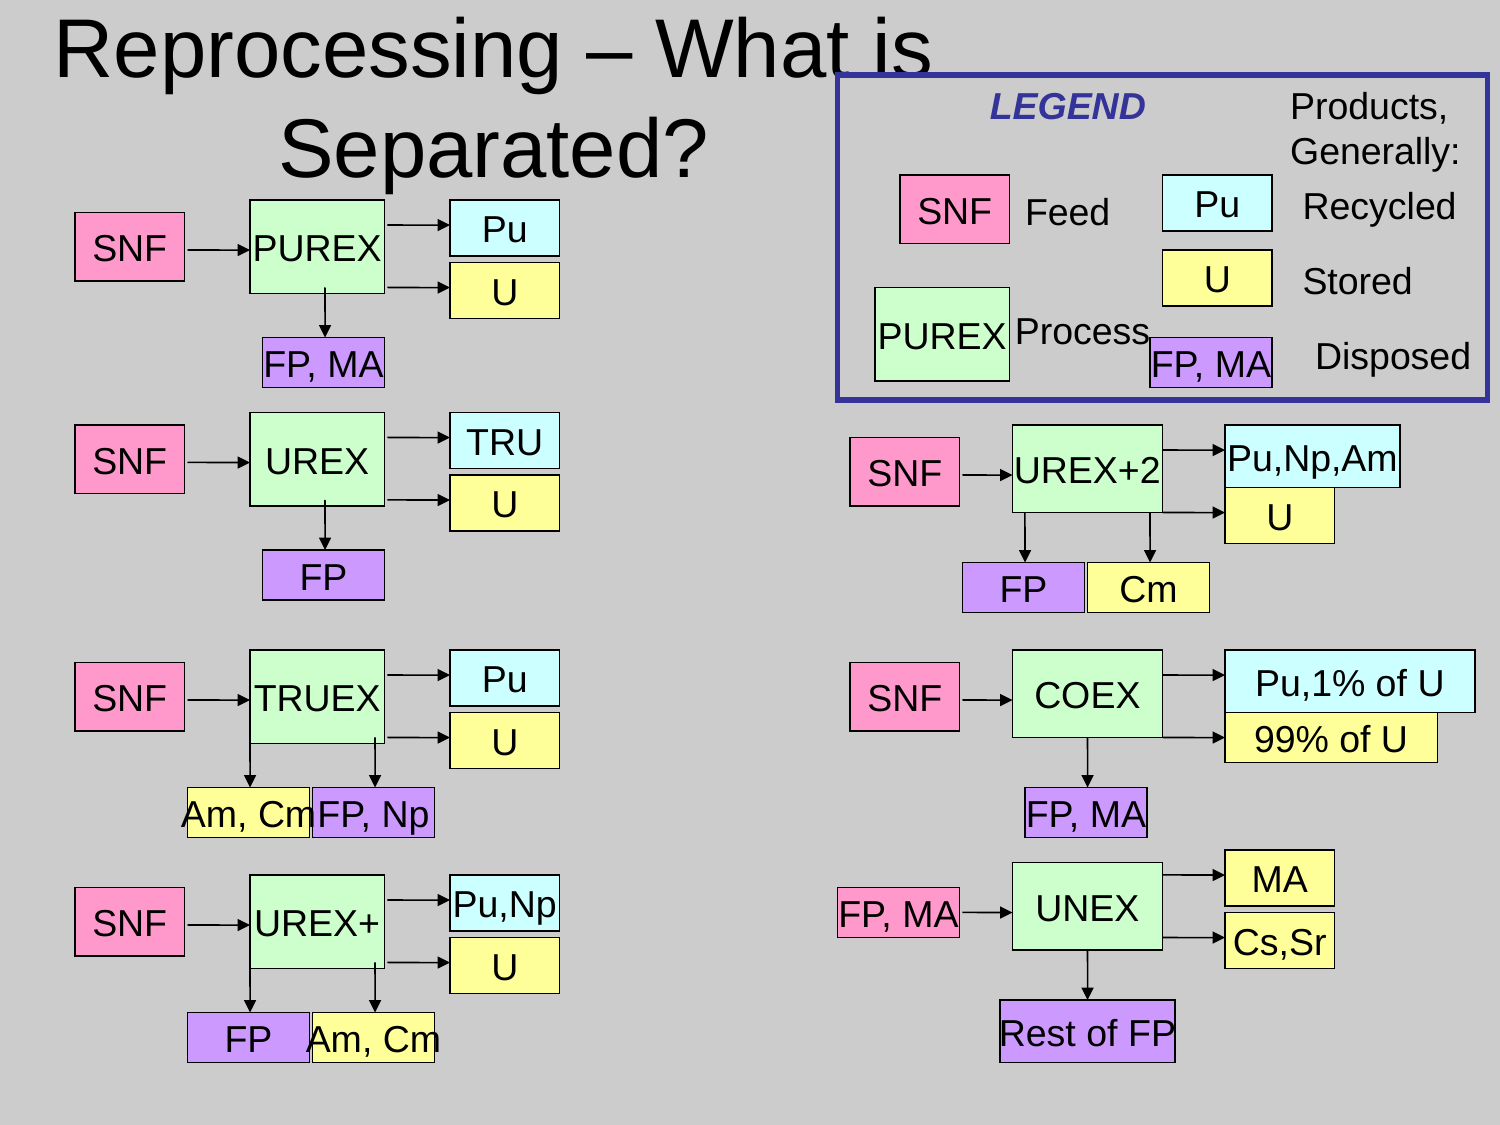

# Reprocessing – What is Separated?

LEGEND
Products,
Generally:
SNF
Pu
Recycled
Feed
PUREX
Pu
SNF

U
Stored
U

PUREX
Process
Disposed
FP, MA
FP, MA
UREX
TRU
SNF
UREX+2
Pu,Np,Am

SNF

U

U

FP
FP
Cm
TRUEX
Pu
COEX
Pu,1% of U
SNF
SNF

U
99% of U

Am, Cm
FP, Np
FP, MA
MA
UNEX
UREX+
Pu,Np

SNF
FP, MA

Cs,Sr

U

Rest of FP
FP
Am, Cm